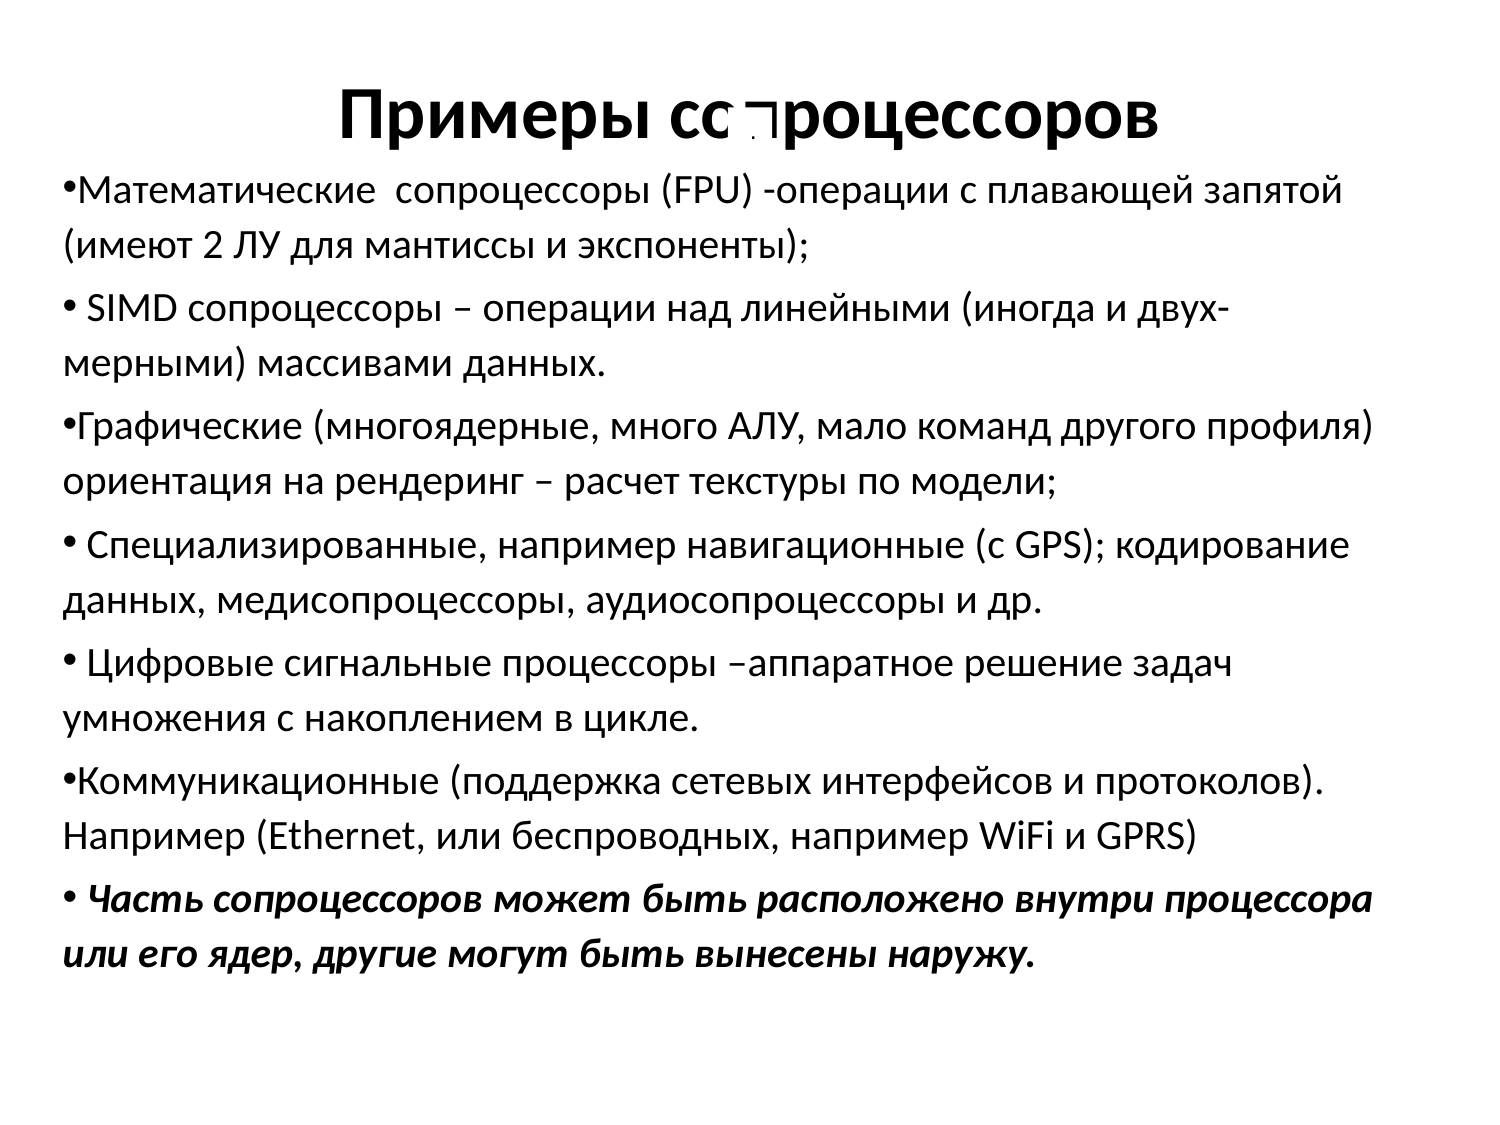

# Примеры сопроцессоров
 .
Математические  сопроцессоры (FPU) -операции с плавающей запятой (имеют 2 ЛУ для мантиссы и экспоненты);
 SIMD сопроцессоры – операции над линейными (иногда и двух-мерными) массивами данных.
Графические (многоядерные, много АЛУ, мало команд другого профиля) ориентация на рендеринг – расчет текстуры по модели;
 Специализированные, например навигационные (с GPS); кодирование данных, медисопроцессоры, аудиосопроцессоры и др.
 Цифровые сигнальные процессоры –аппаратное решение задач умножения с накоплением в цикле.
Коммуникационные (поддержка сетевых интерфейсов и протоколов). Например (Ethernet, или беспроводных, например WiFi и GPRS)
 Часть сопроцессоров может быть расположено внутри процессора или его ядер, другие могут быть вынесены наружу.